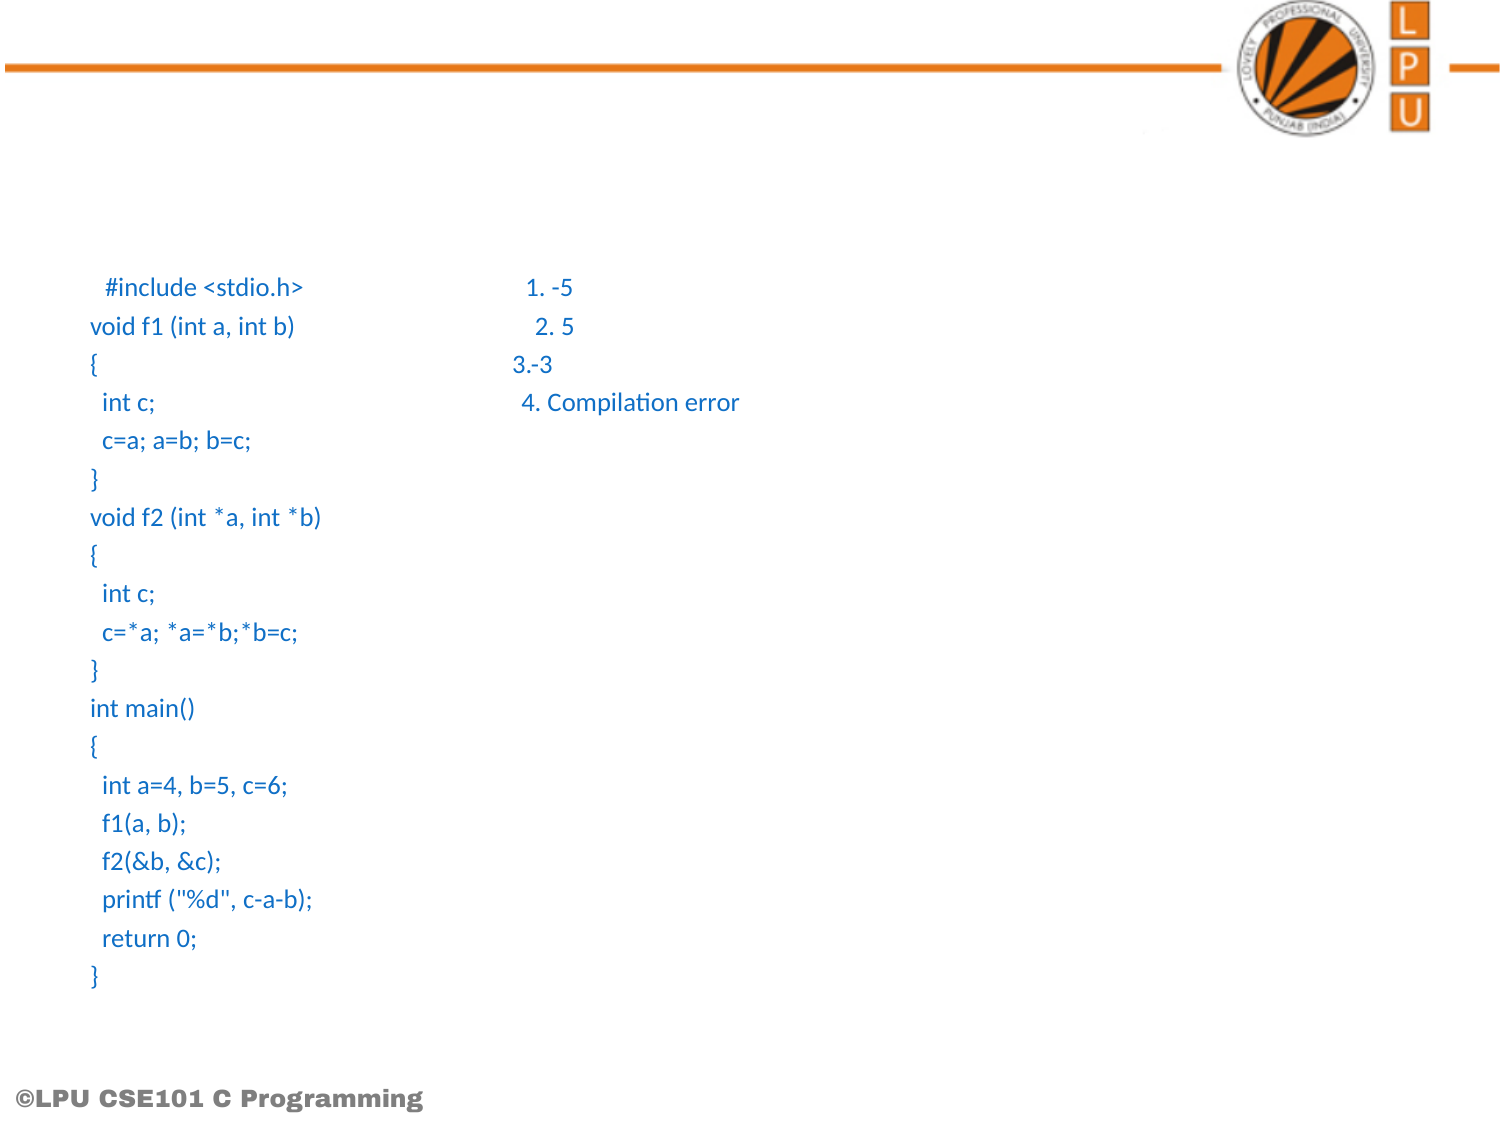

#
#include <stdio.h>                                     1. -5
void f1 (int a, int b)                                        2. 5
{                                                                     3.-3
  int c;                                                             4. Compilation error
  c=a; a=b; b=c;
}
void f2 (int *a, int *b)
{
  int c;
  c=*a; *a=*b;*b=c;
}
int main()
{
  int a=4, b=5, c=6;
  f1(a, b);
  f2(&b, &c);
  printf ("%d", c-a-b);
  return 0;
}